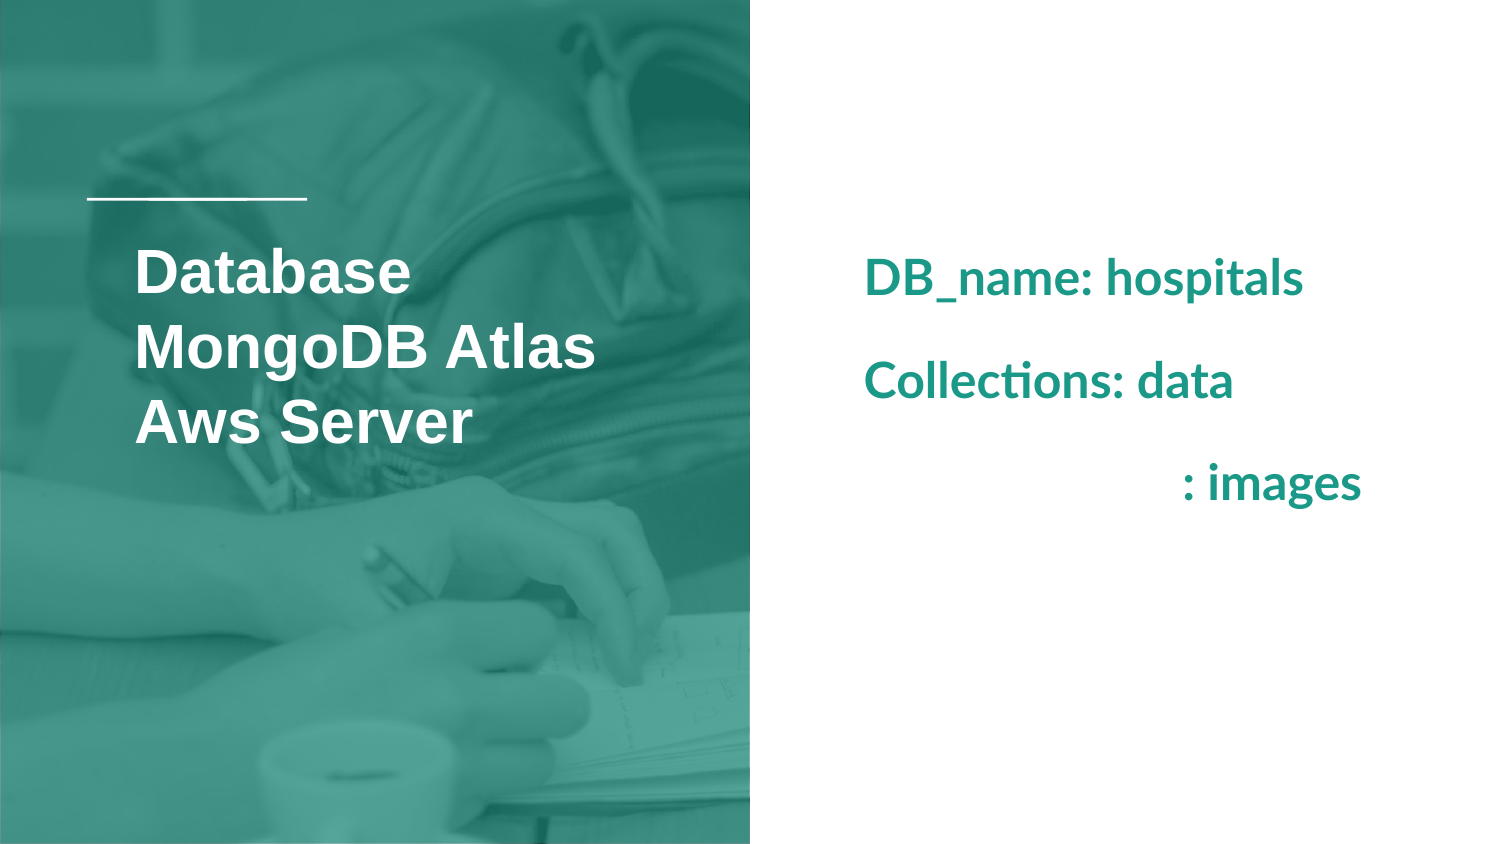

# Database
MongoDB Atlas
Aws Server
DB_name: hospitals
Collections: data
                          : images